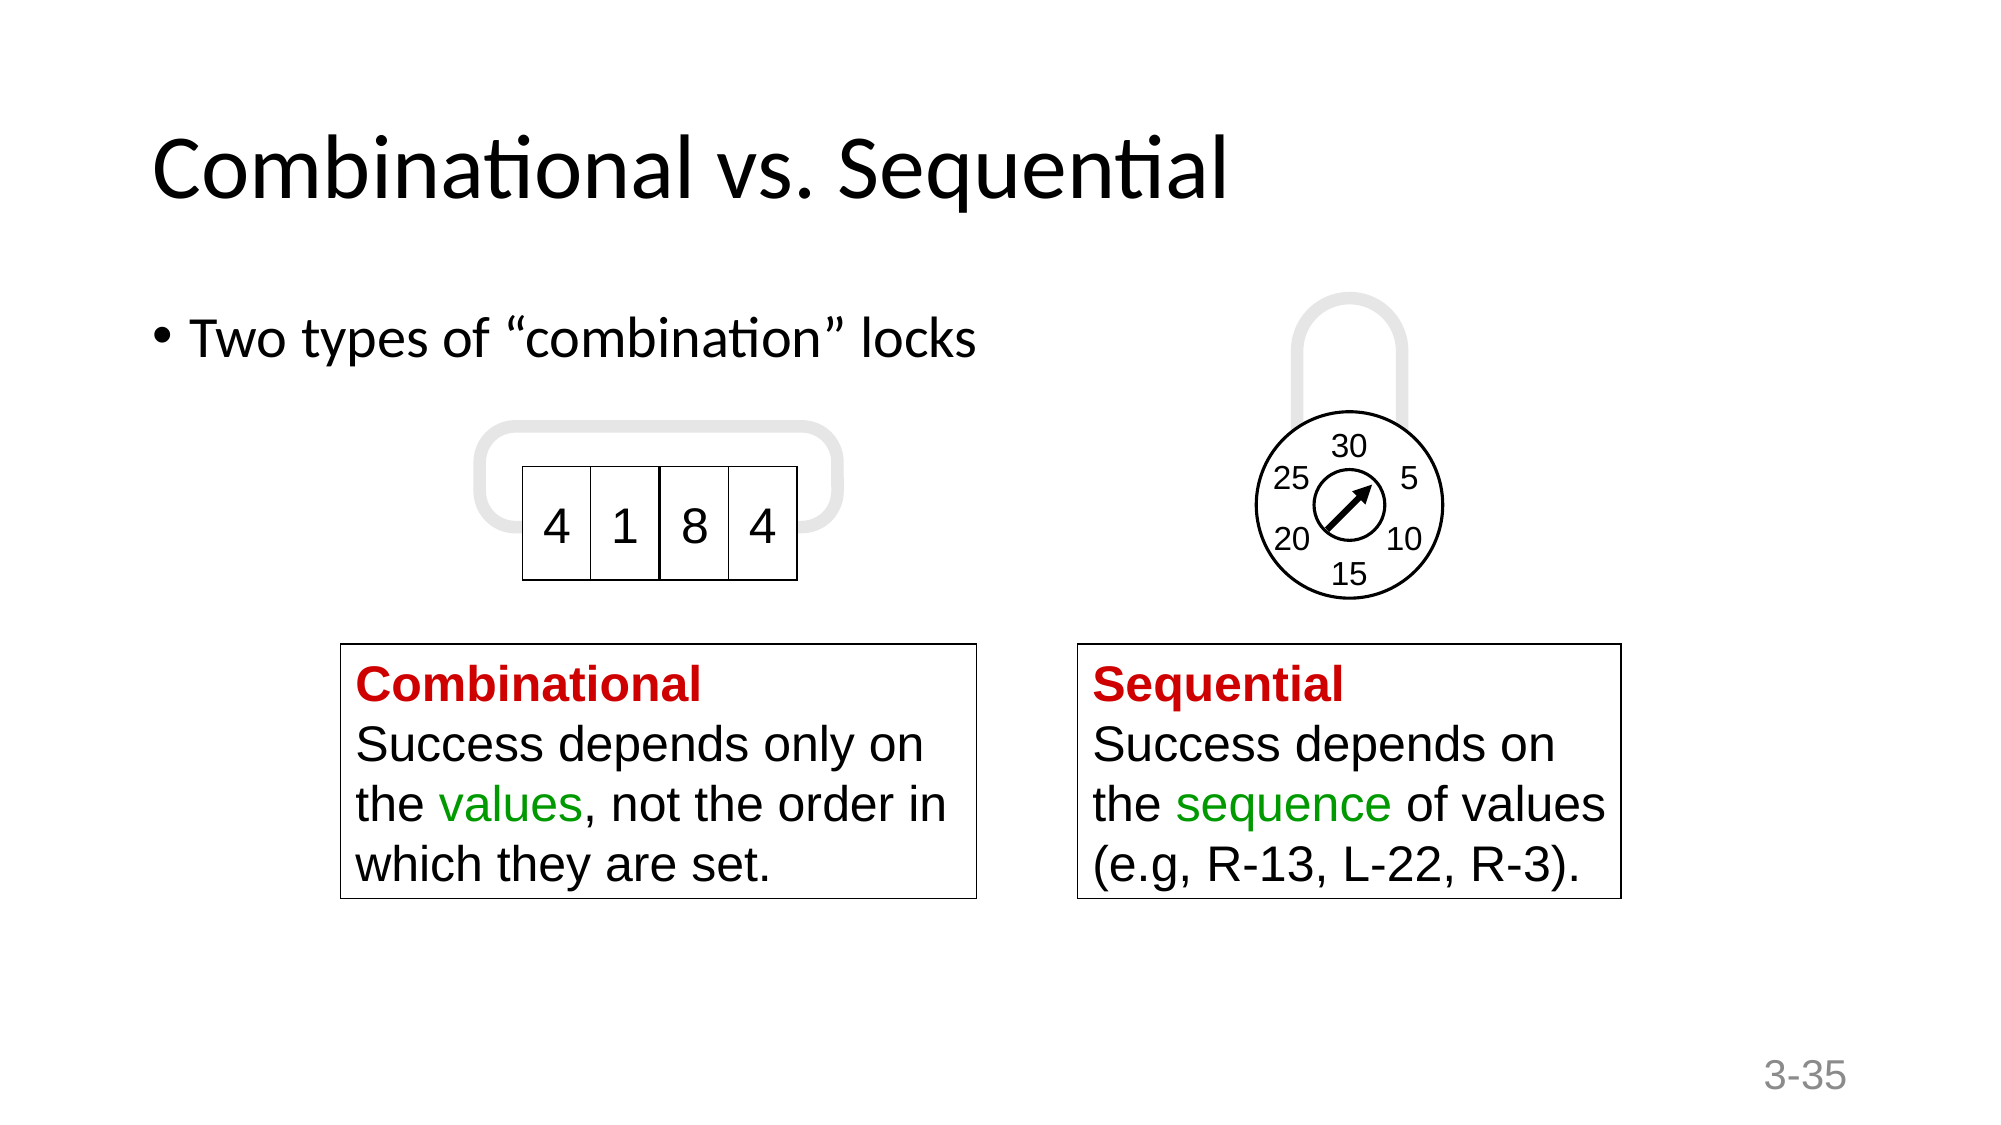

# Combinational vs. Sequential

30
25
5

20
10
15
Two types of “combination” locks

4
1
8
4
Combinational
Success depends only on
the values, not the order in
which they are set.
Sequential
Success depends on
the sequence of values
(e.g, R-13, L-22, R-3).
3-35